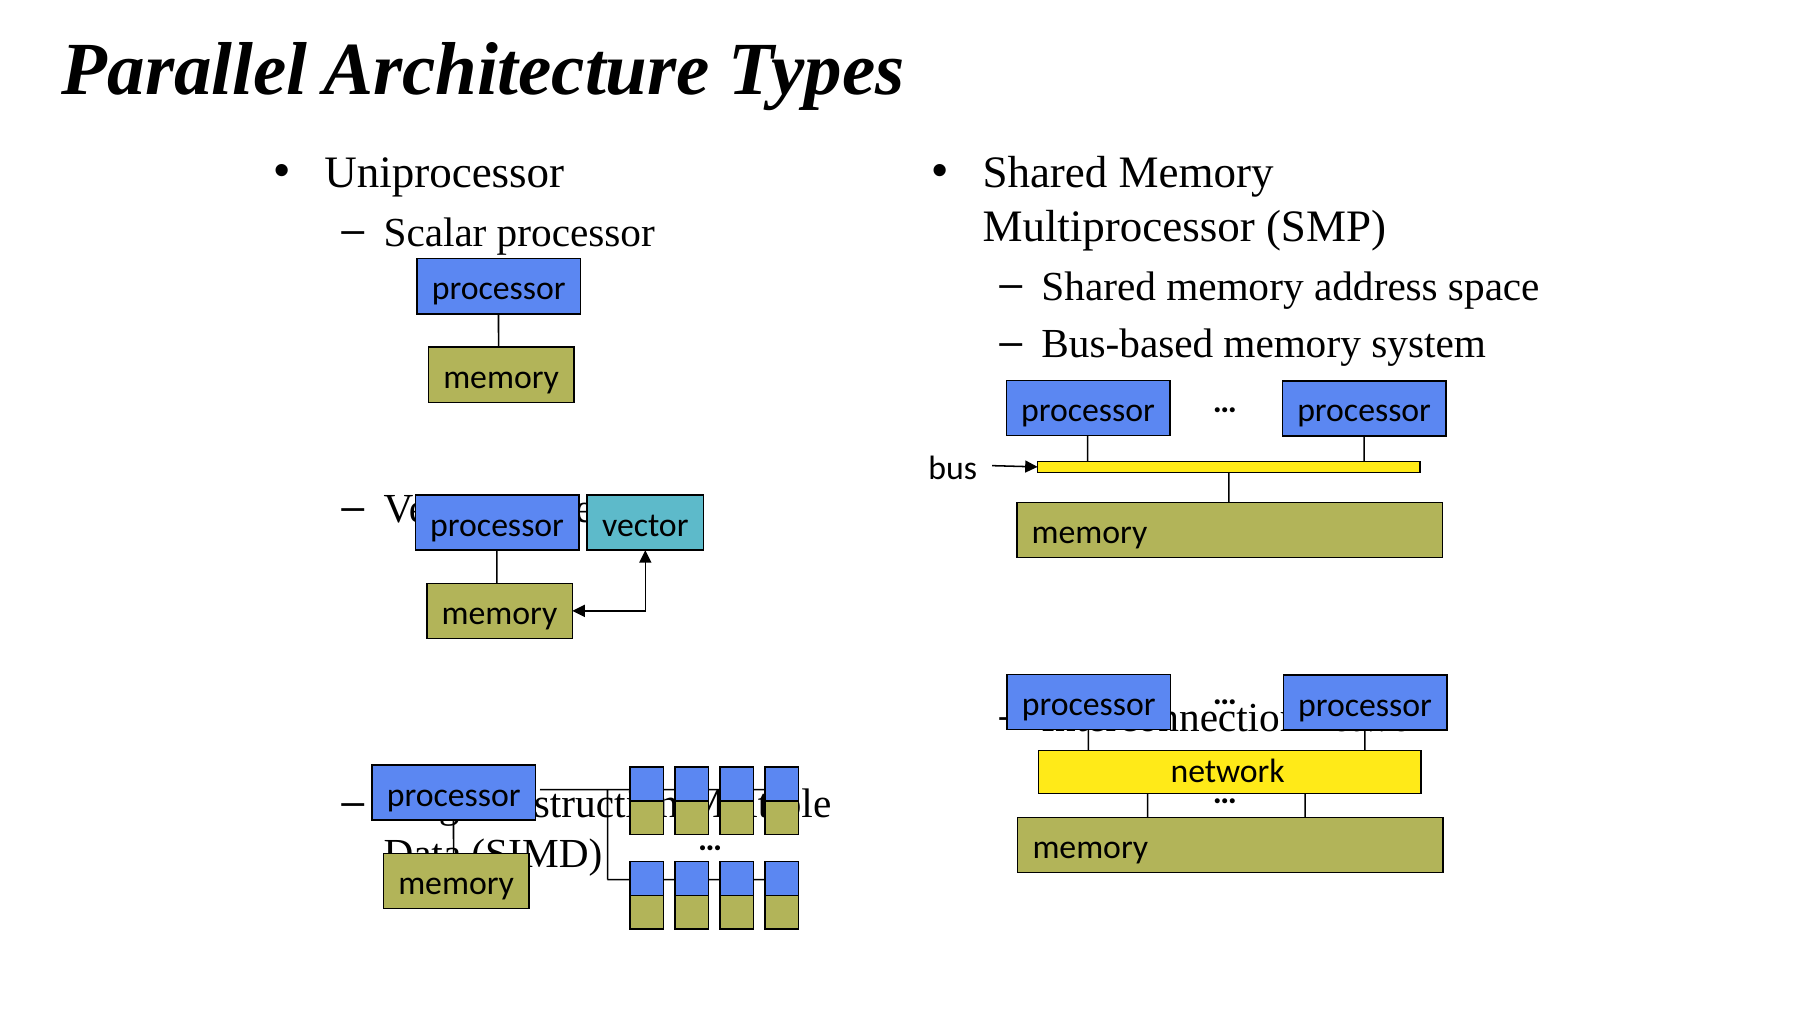

# Parallel Architecture Types
Uniprocessor
Scalar processor

Vector processor

Single Instruction Multiple Data (SIMD)
Shared Memory
Multiprocessor (SMP)
Shared memory address space
Bus-based memory system

Interconnection network
processor

memory
…
processor
processor

bus

processor
vector
memory

memory
…
processor
processor

network

…
processor

…
memory

memory

41